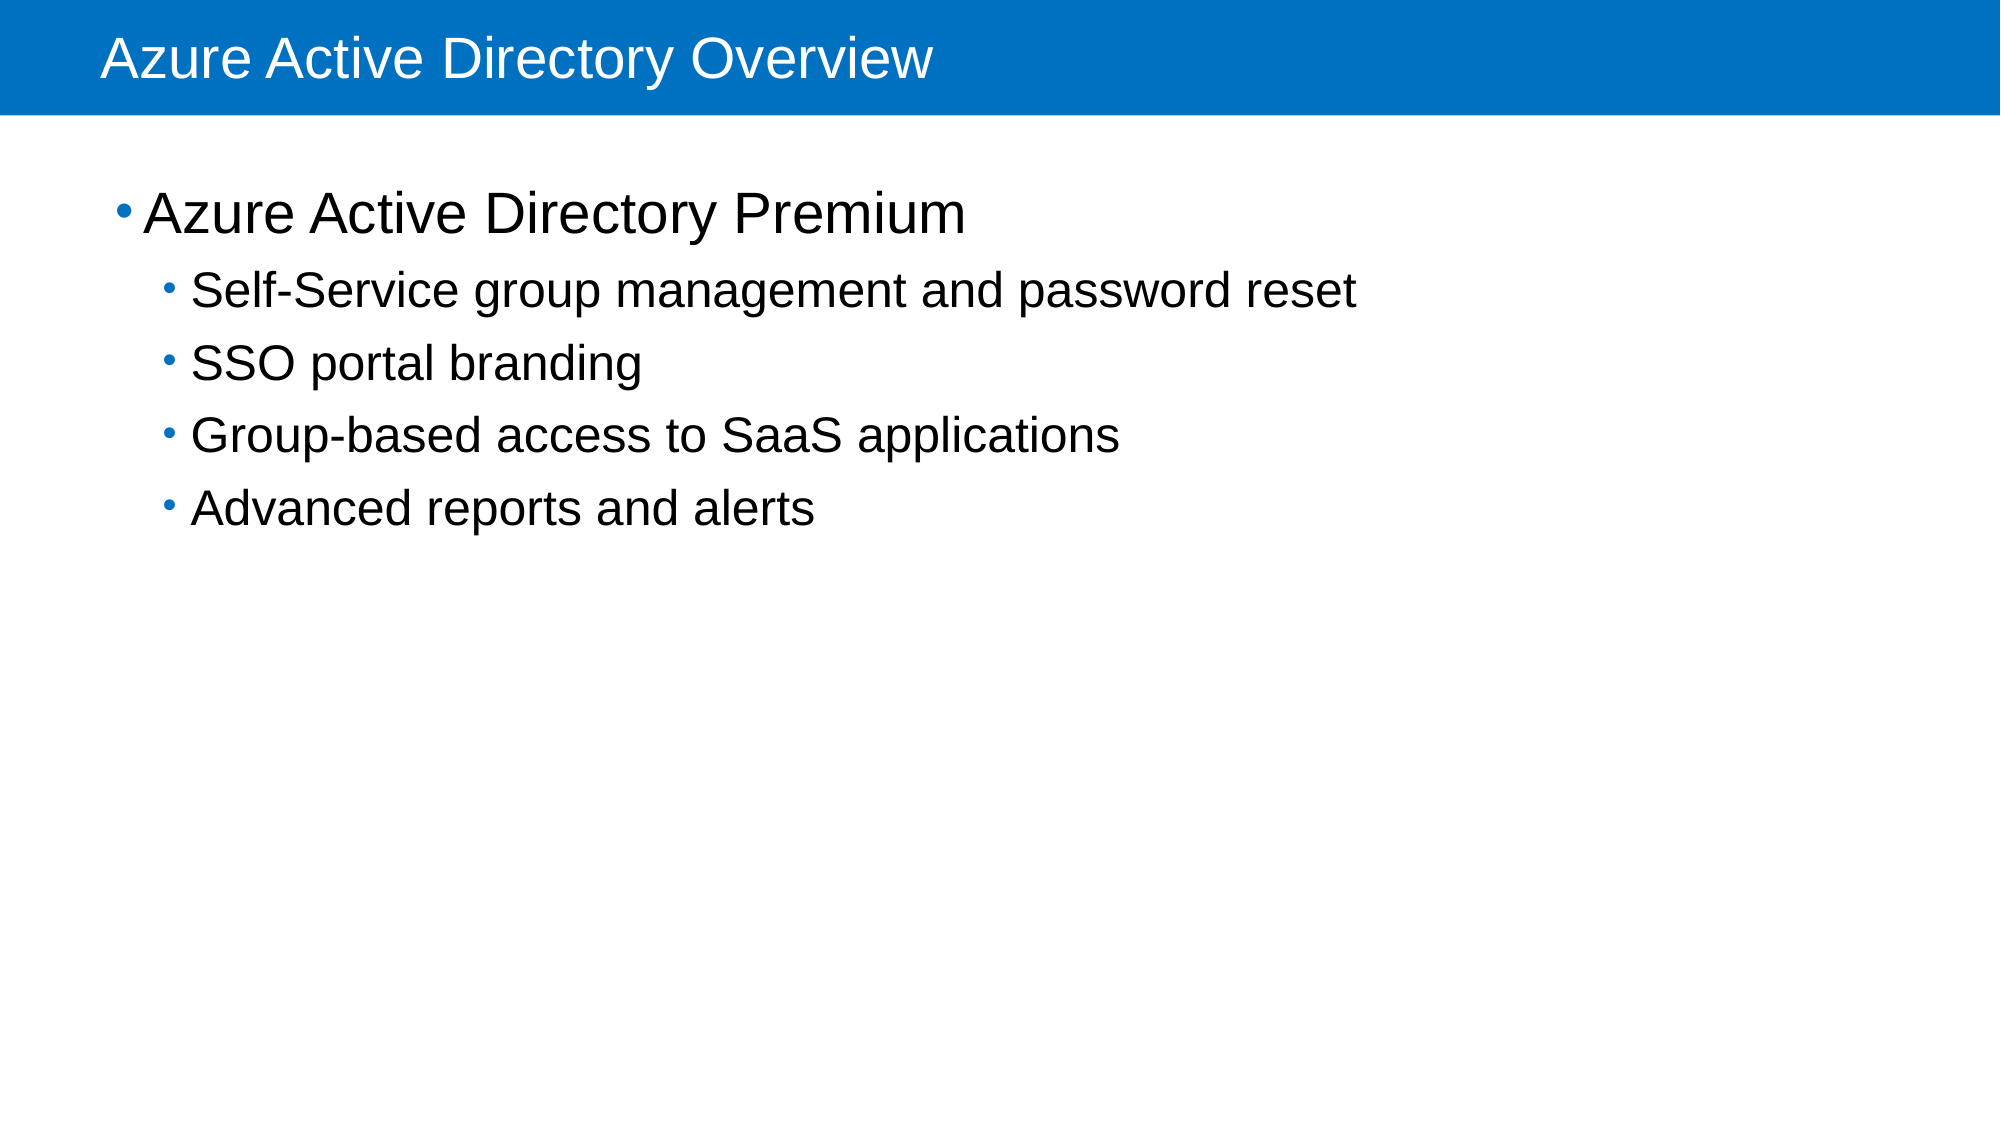

# Azure Active Directory Overview
Azure Active Directory Premium
Self-Service group management and password reset
SSO portal branding
Group-based access to SaaS applications
Advanced reports and alerts